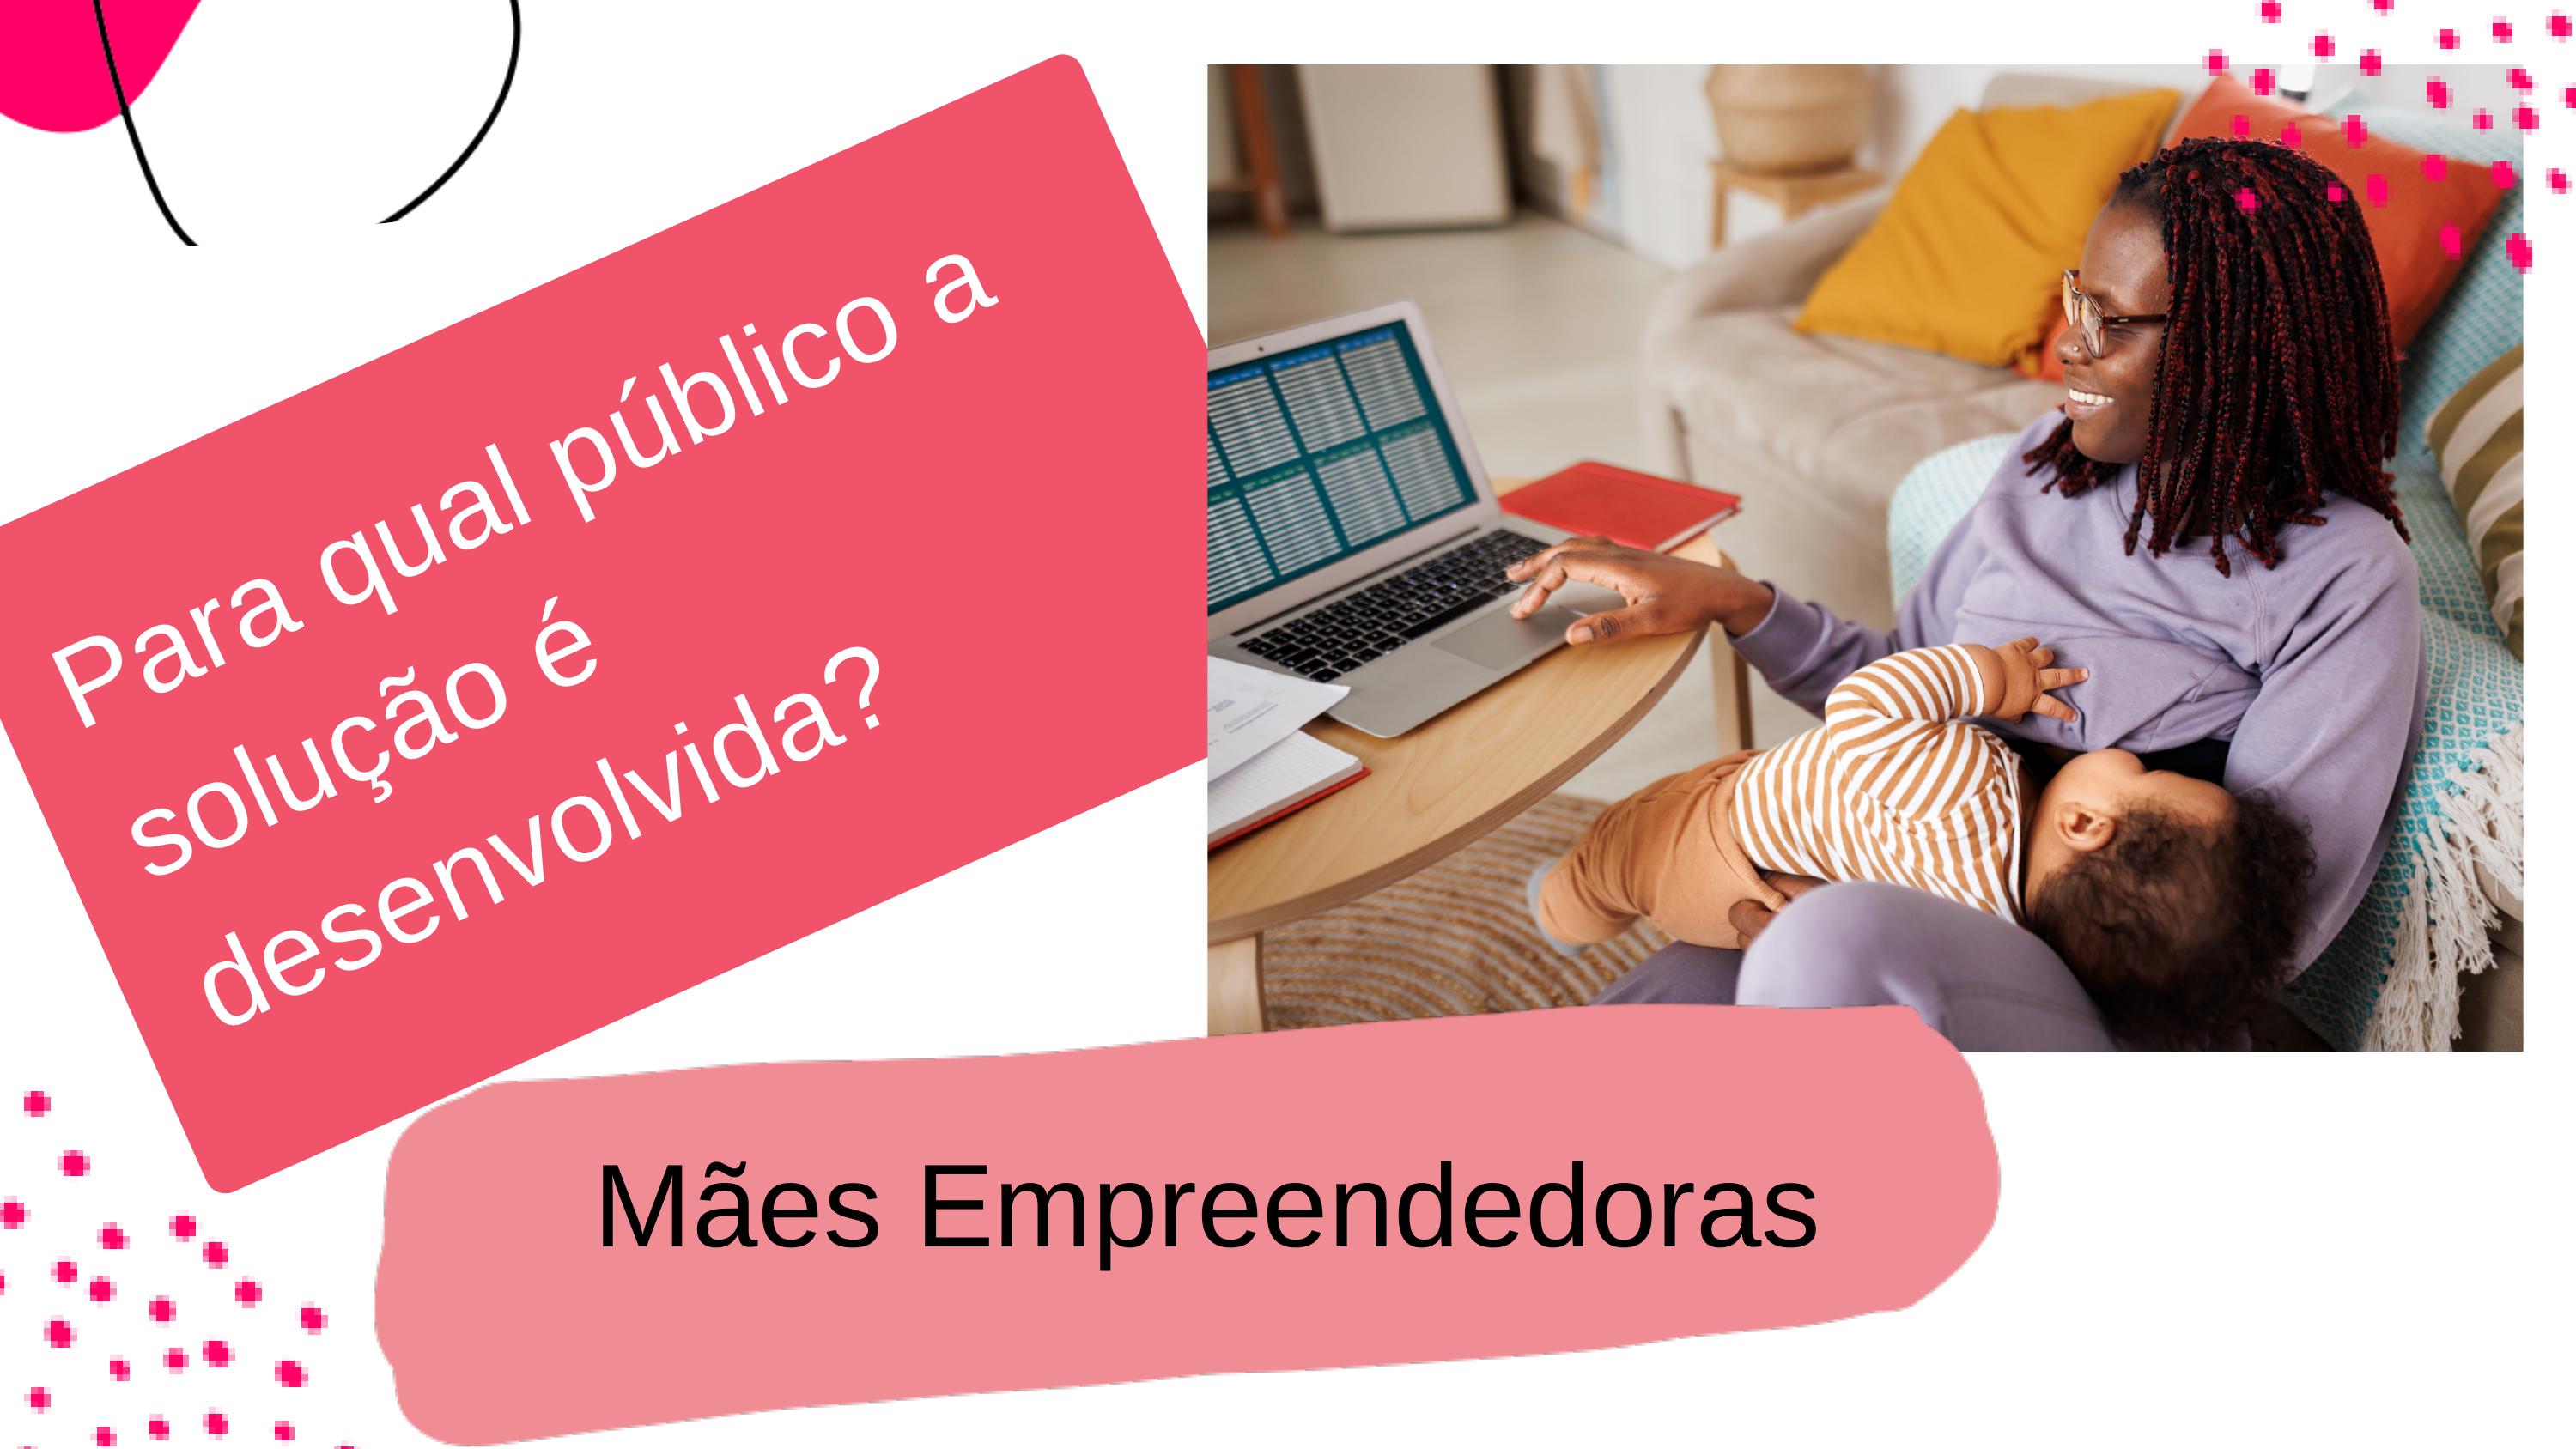

Para qual público a solução é desenvolvida?

Mães Empreendedoras